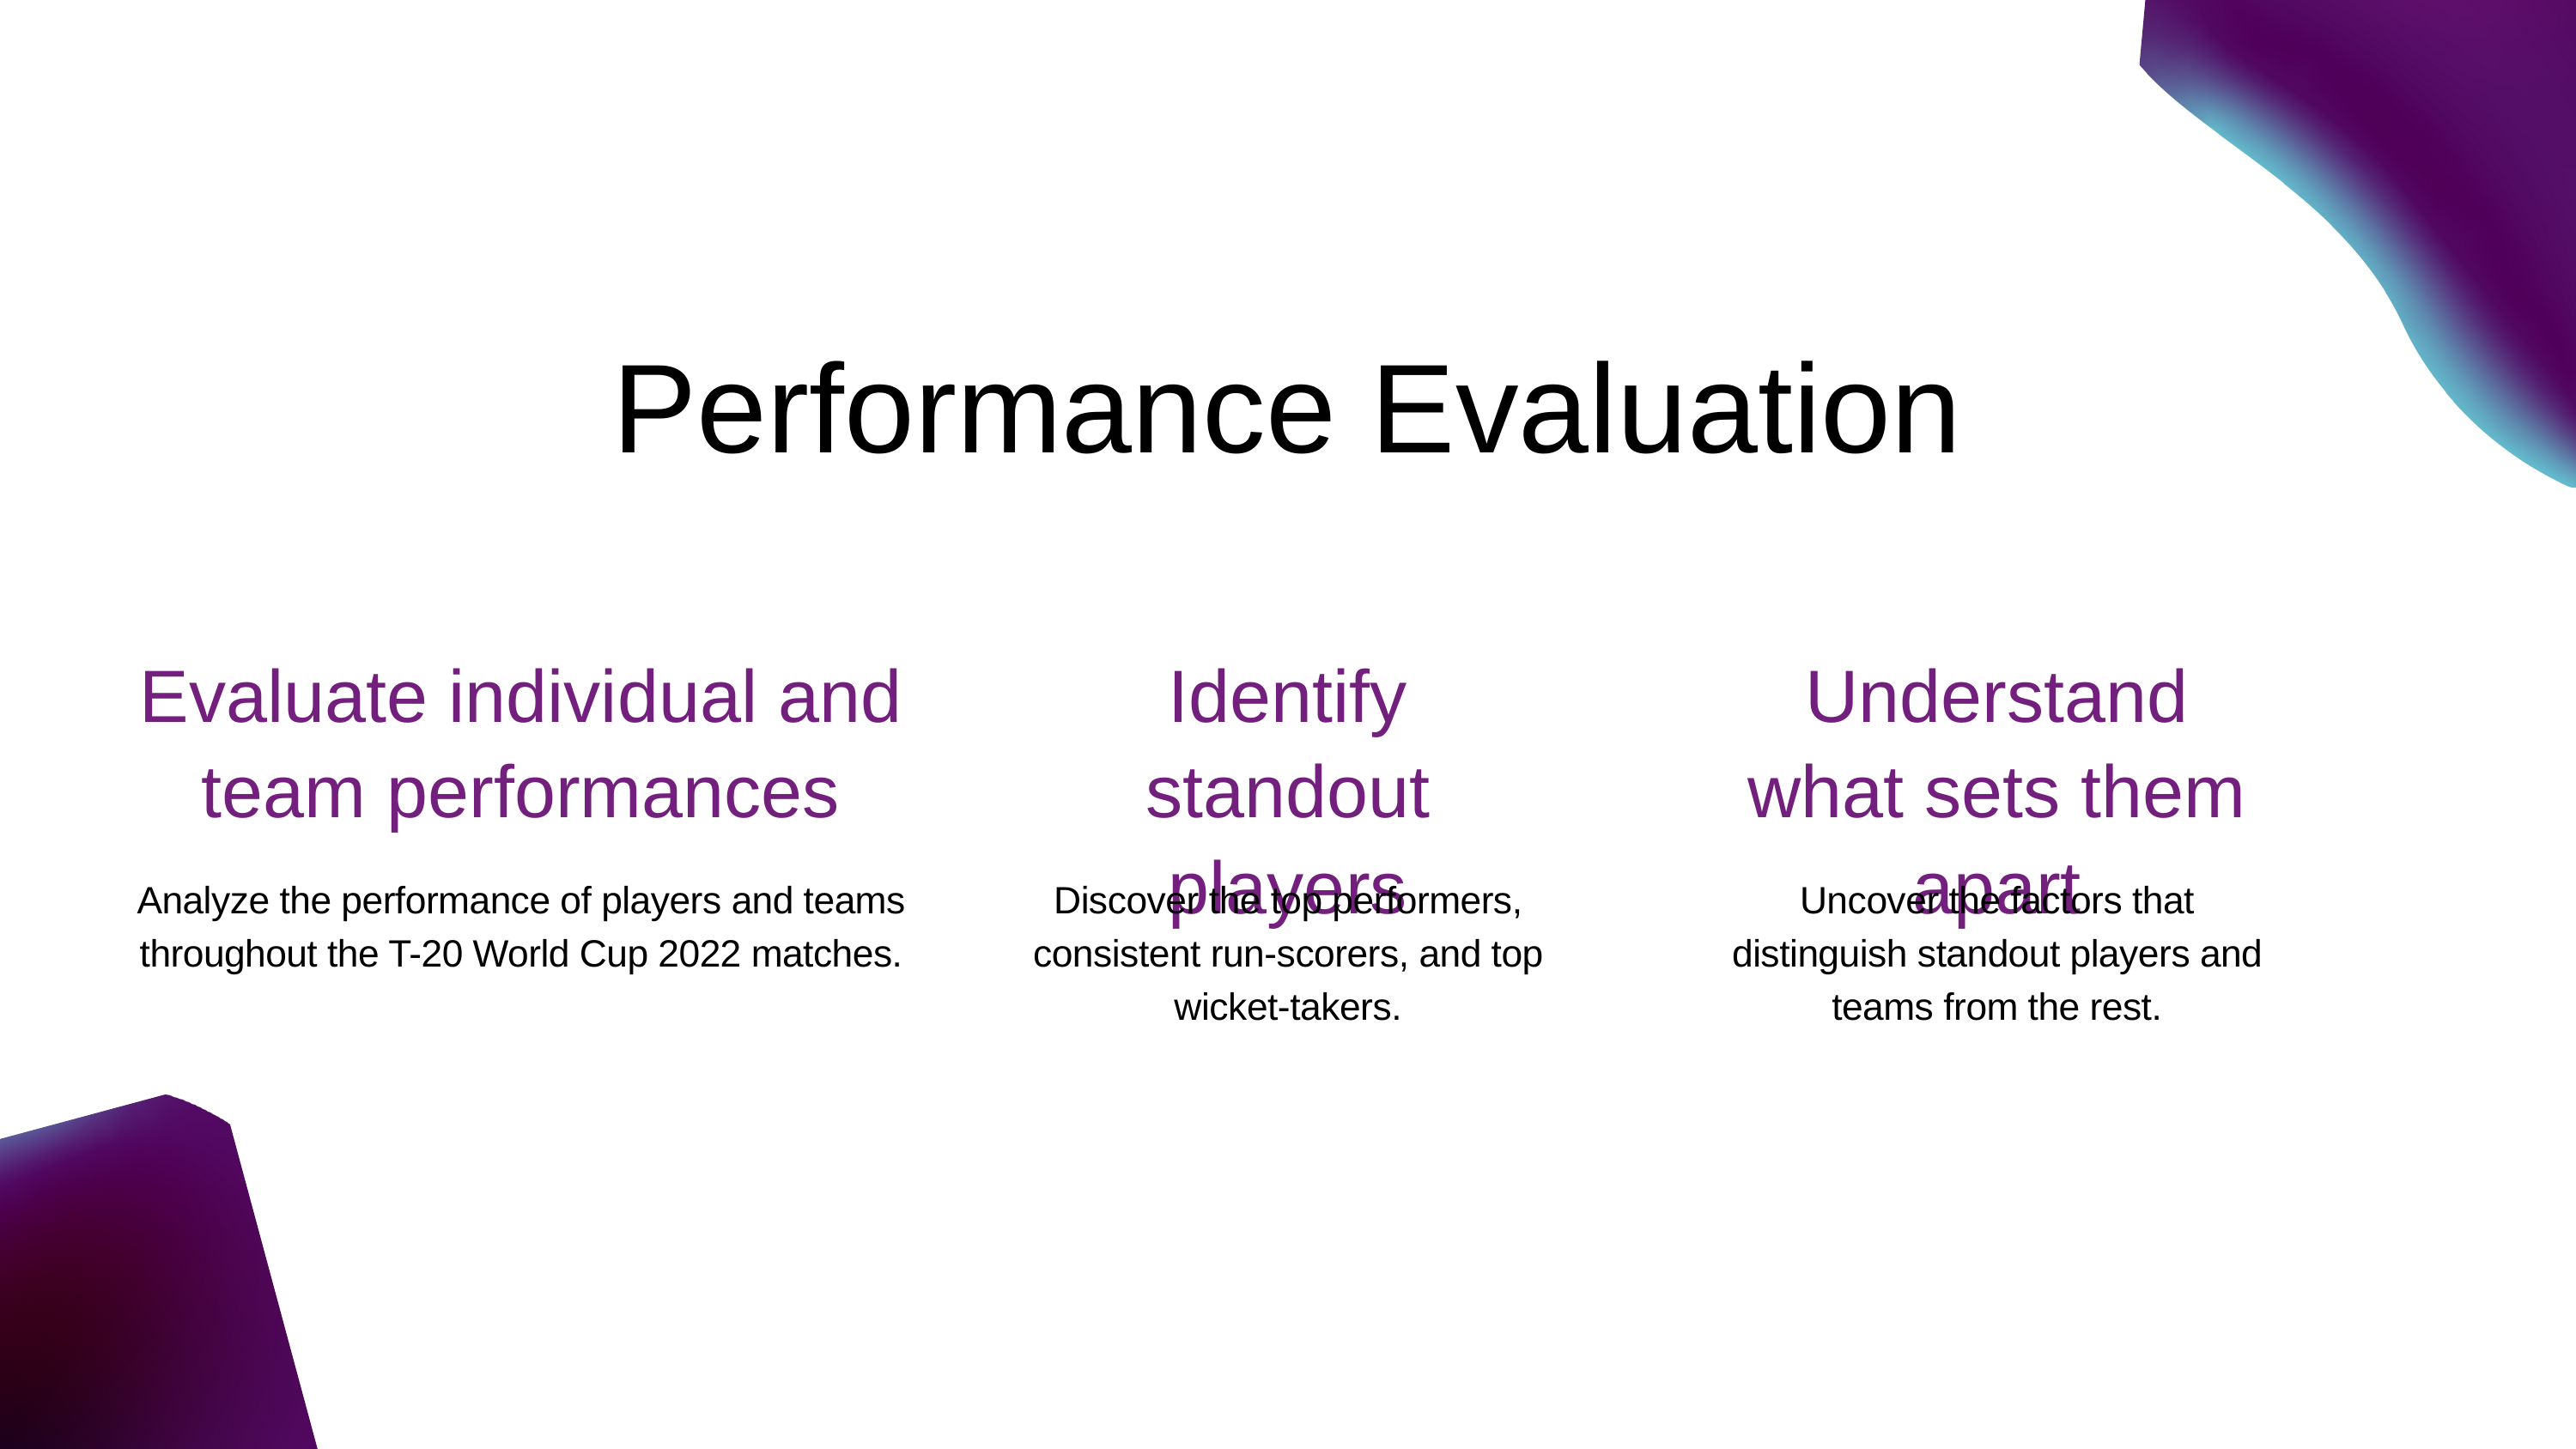

Performance Evaluation
Evaluate individual and team performances
Analyze the performance of players and teams throughout the T-20 World Cup 2022 matches.
Identify standout players
Discover the top performers, consistent run-scorers, and top wicket-takers.
Understand what sets them apart
Uncover the factors that distinguish standout players and teams from the rest.